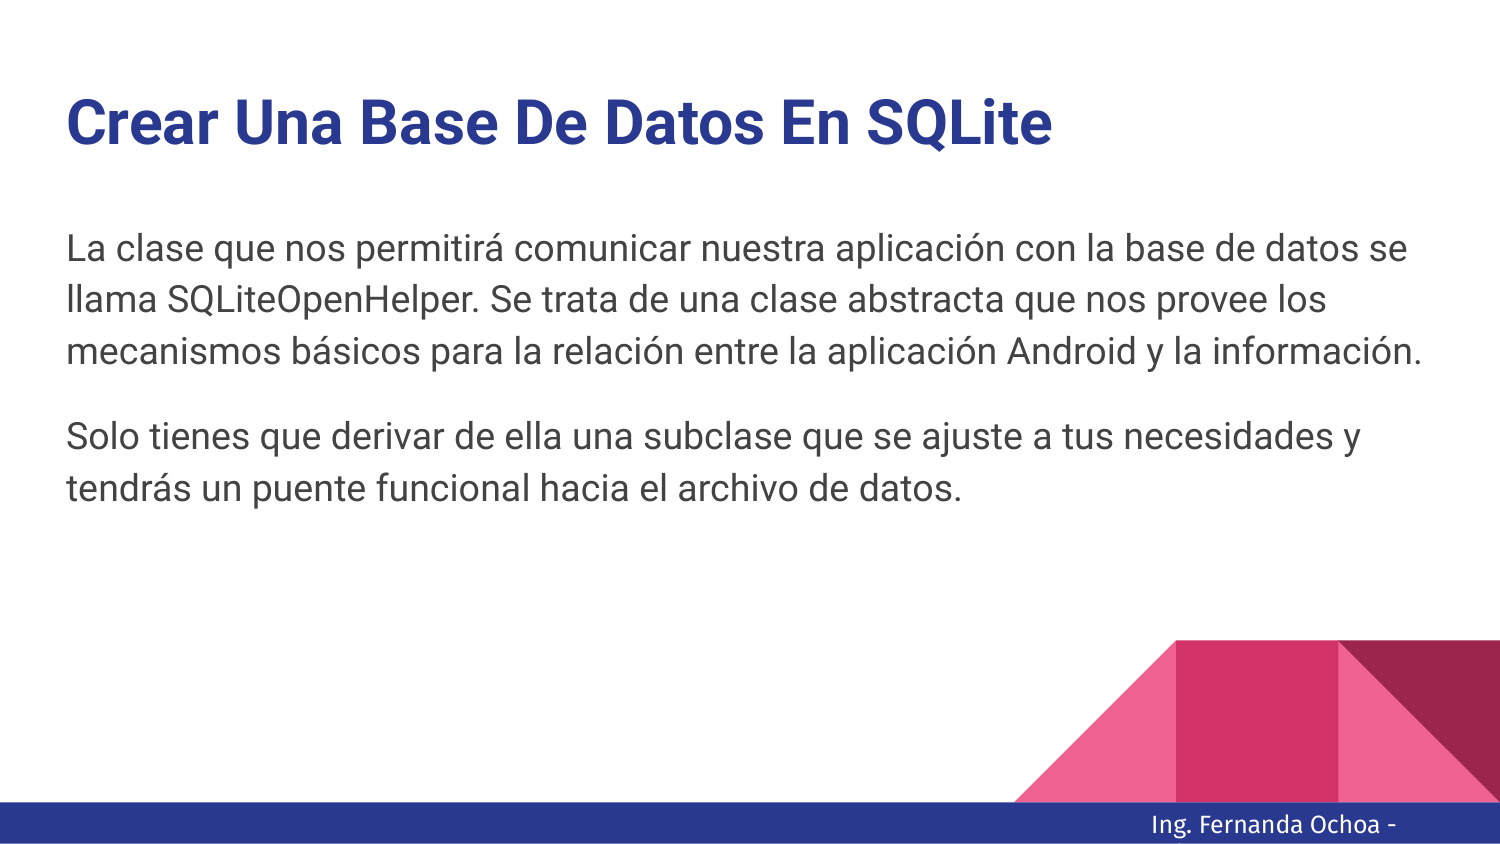

# Crear Una Base De Datos En SQLite
La clase que nos permitirá comunicar nuestra aplicación con la base de datos se llama SQLiteOpenHelper. Se trata de una clase abstracta que nos provee los mecanismos básicos para la relación entre la aplicación Android y la información.
Solo tienes que derivar de ella una subclase que se ajuste a tus necesidades y tendrás un puente funcional hacia el archivo de datos.
Ing. Fernanda Ochoa - @imonsh